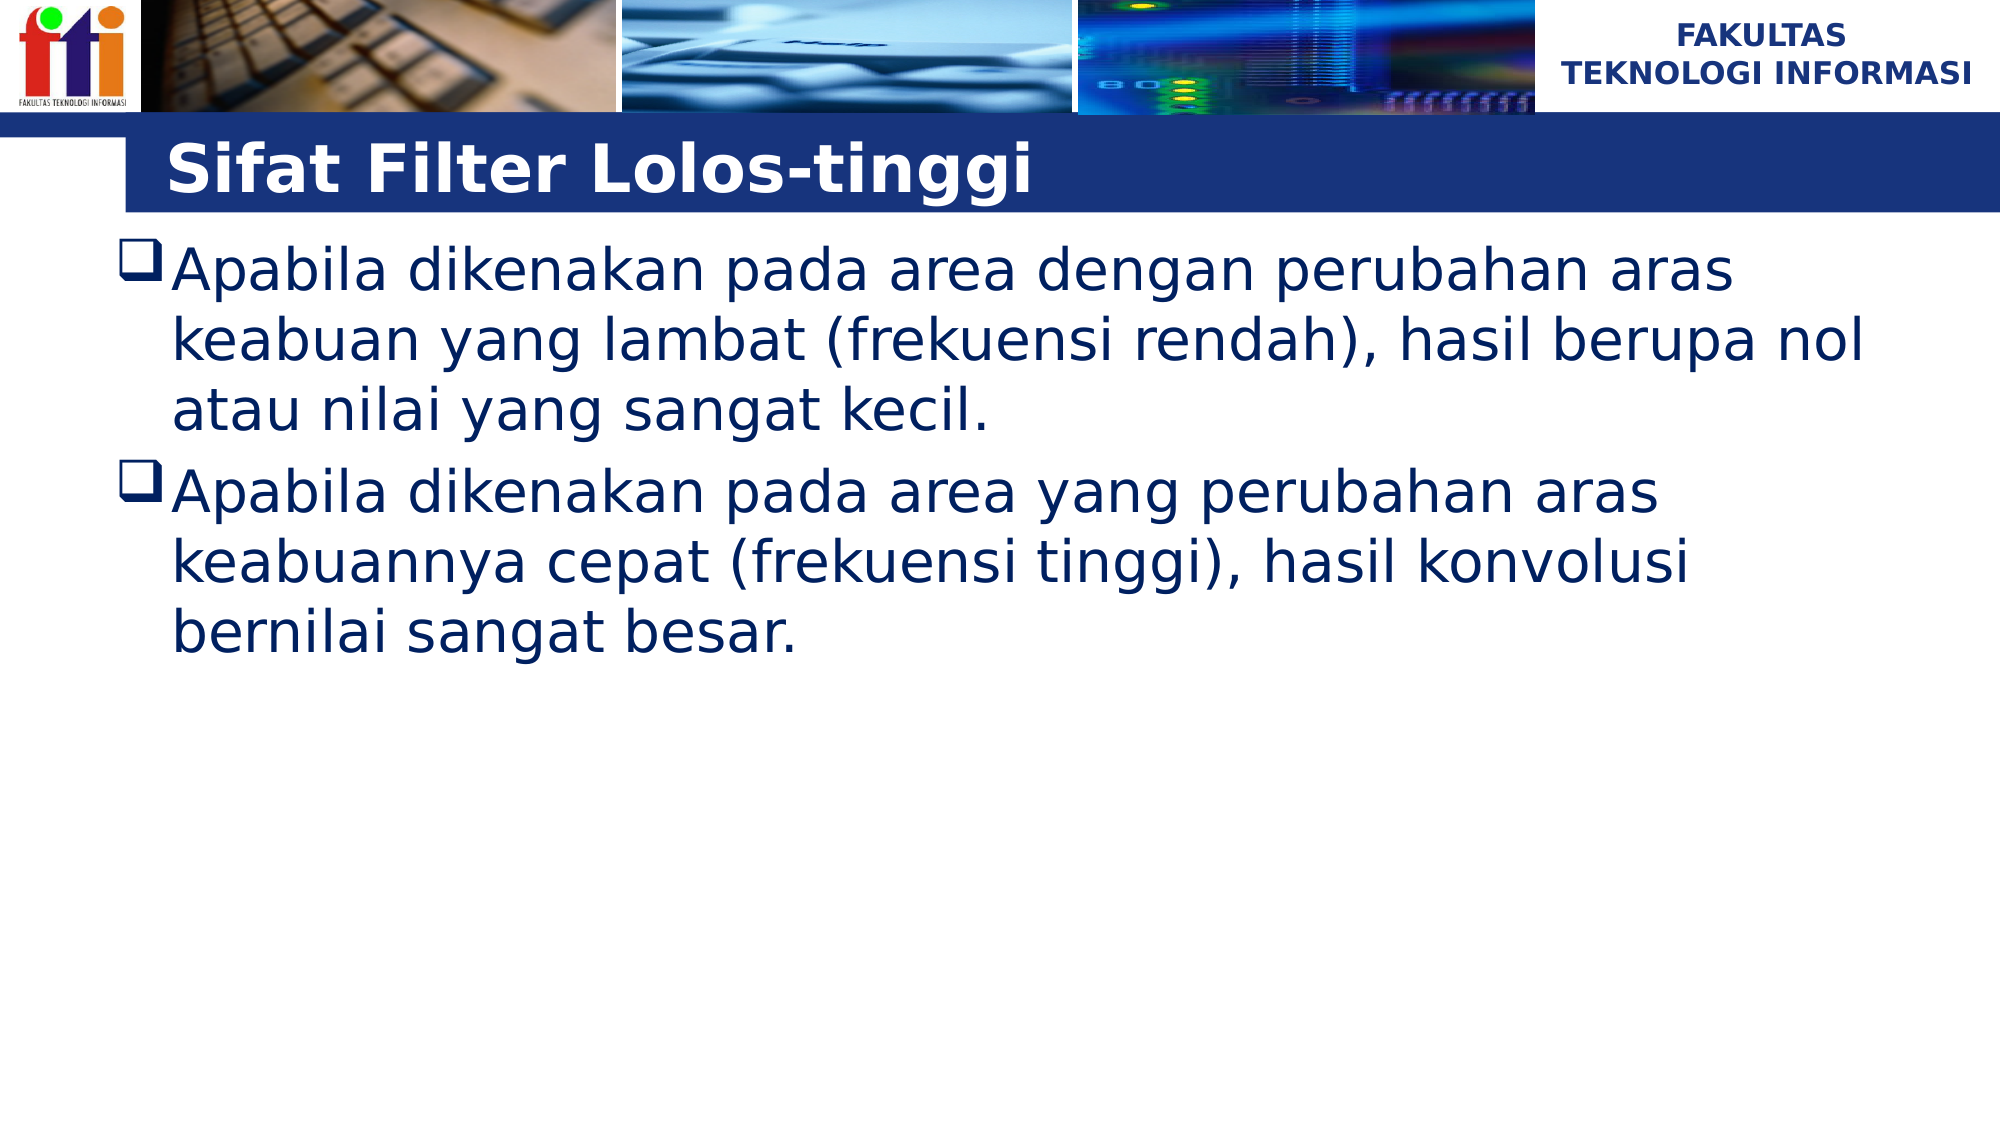

# Sifat Filter Lolos-tinggi
Apabila dikenakan pada area dengan perubahan aras keabuan yang lambat (frekuensi rendah), hasil berupa nol atau nilai yang sangat kecil.
Apabila dikenakan pada area yang perubahan aras keabuannya cepat (frekuensi tinggi), hasil konvolusi bernilai sangat besar.